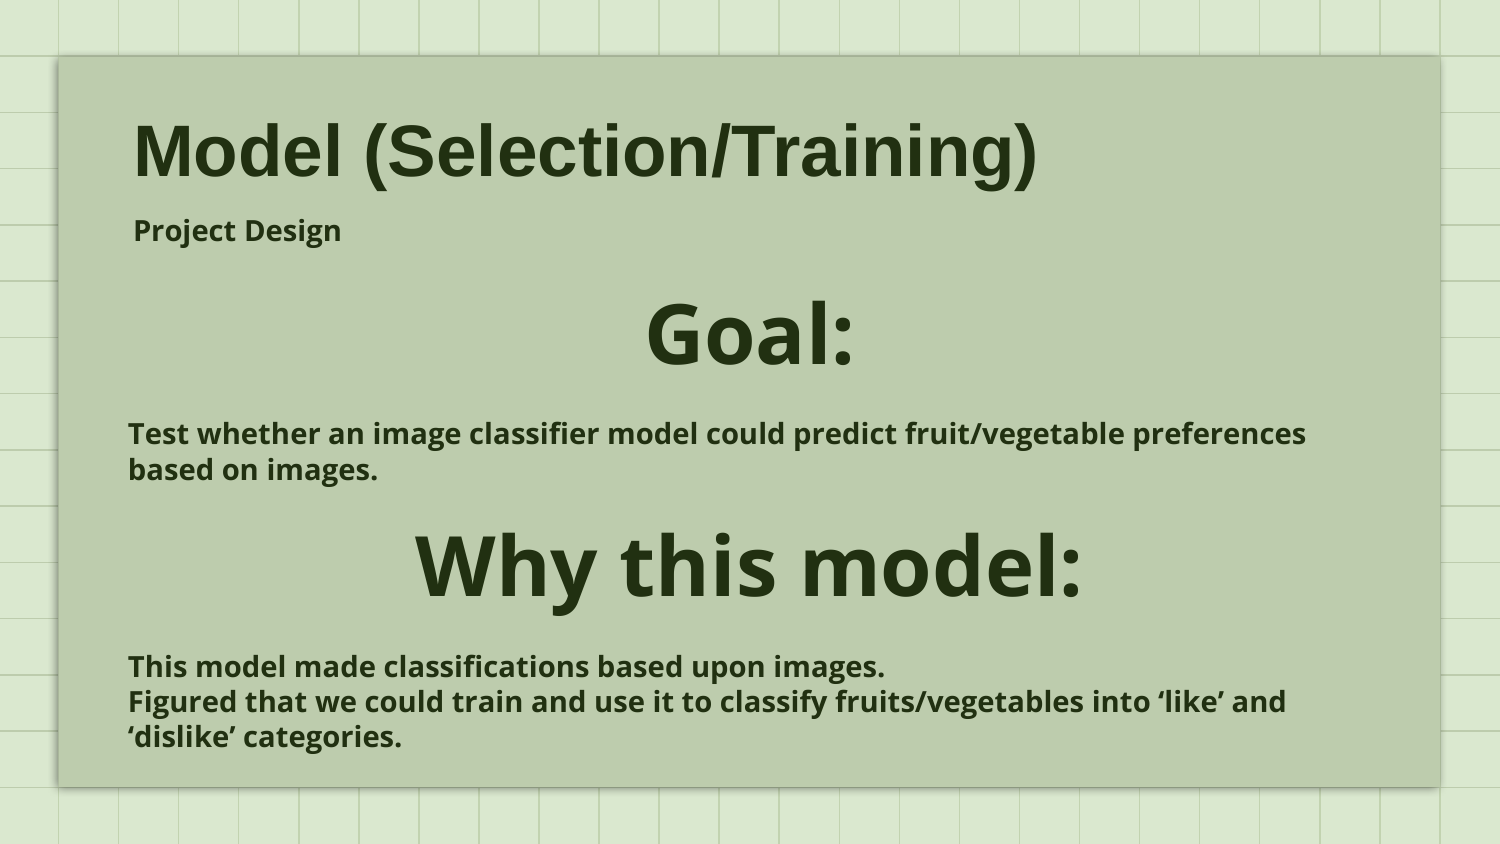

# Model (Selection/Training)
Project Design
Goal:

Test whether an image classifier model could predict fruit/vegetable preferences based on images.

Why this model:

This model made classifications based upon images.
Figured that we could train and use it to classify fruits/vegetables into ‘like’ and ‘dislike’ categories.